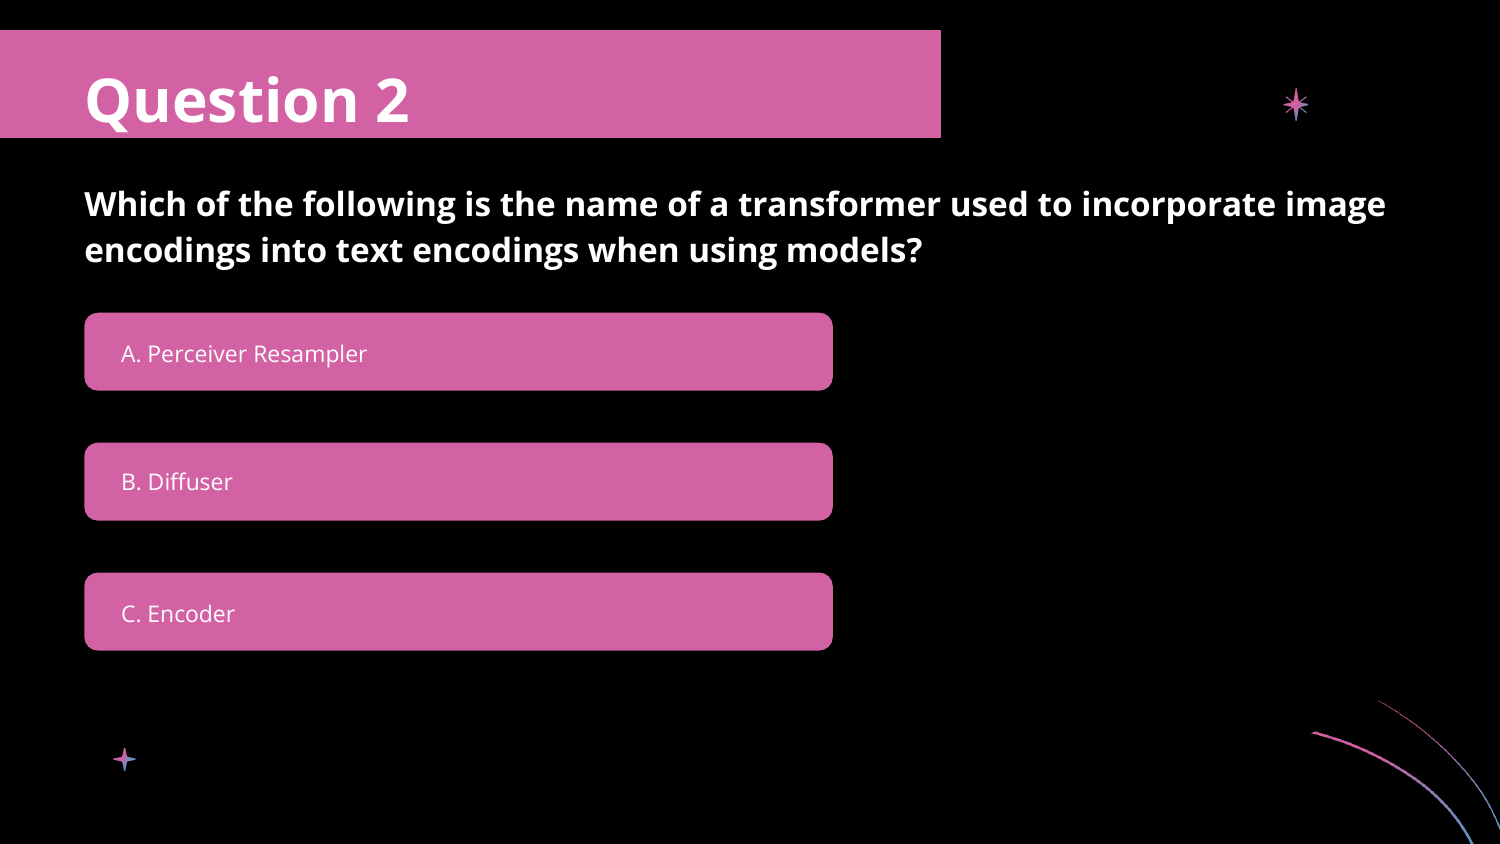

Question 2

Which of the following is the name of a transformer used to incorporate image encodings into text encodings when using models?

A. Perceiver Resampler

B. Diffuser

C. Encoder